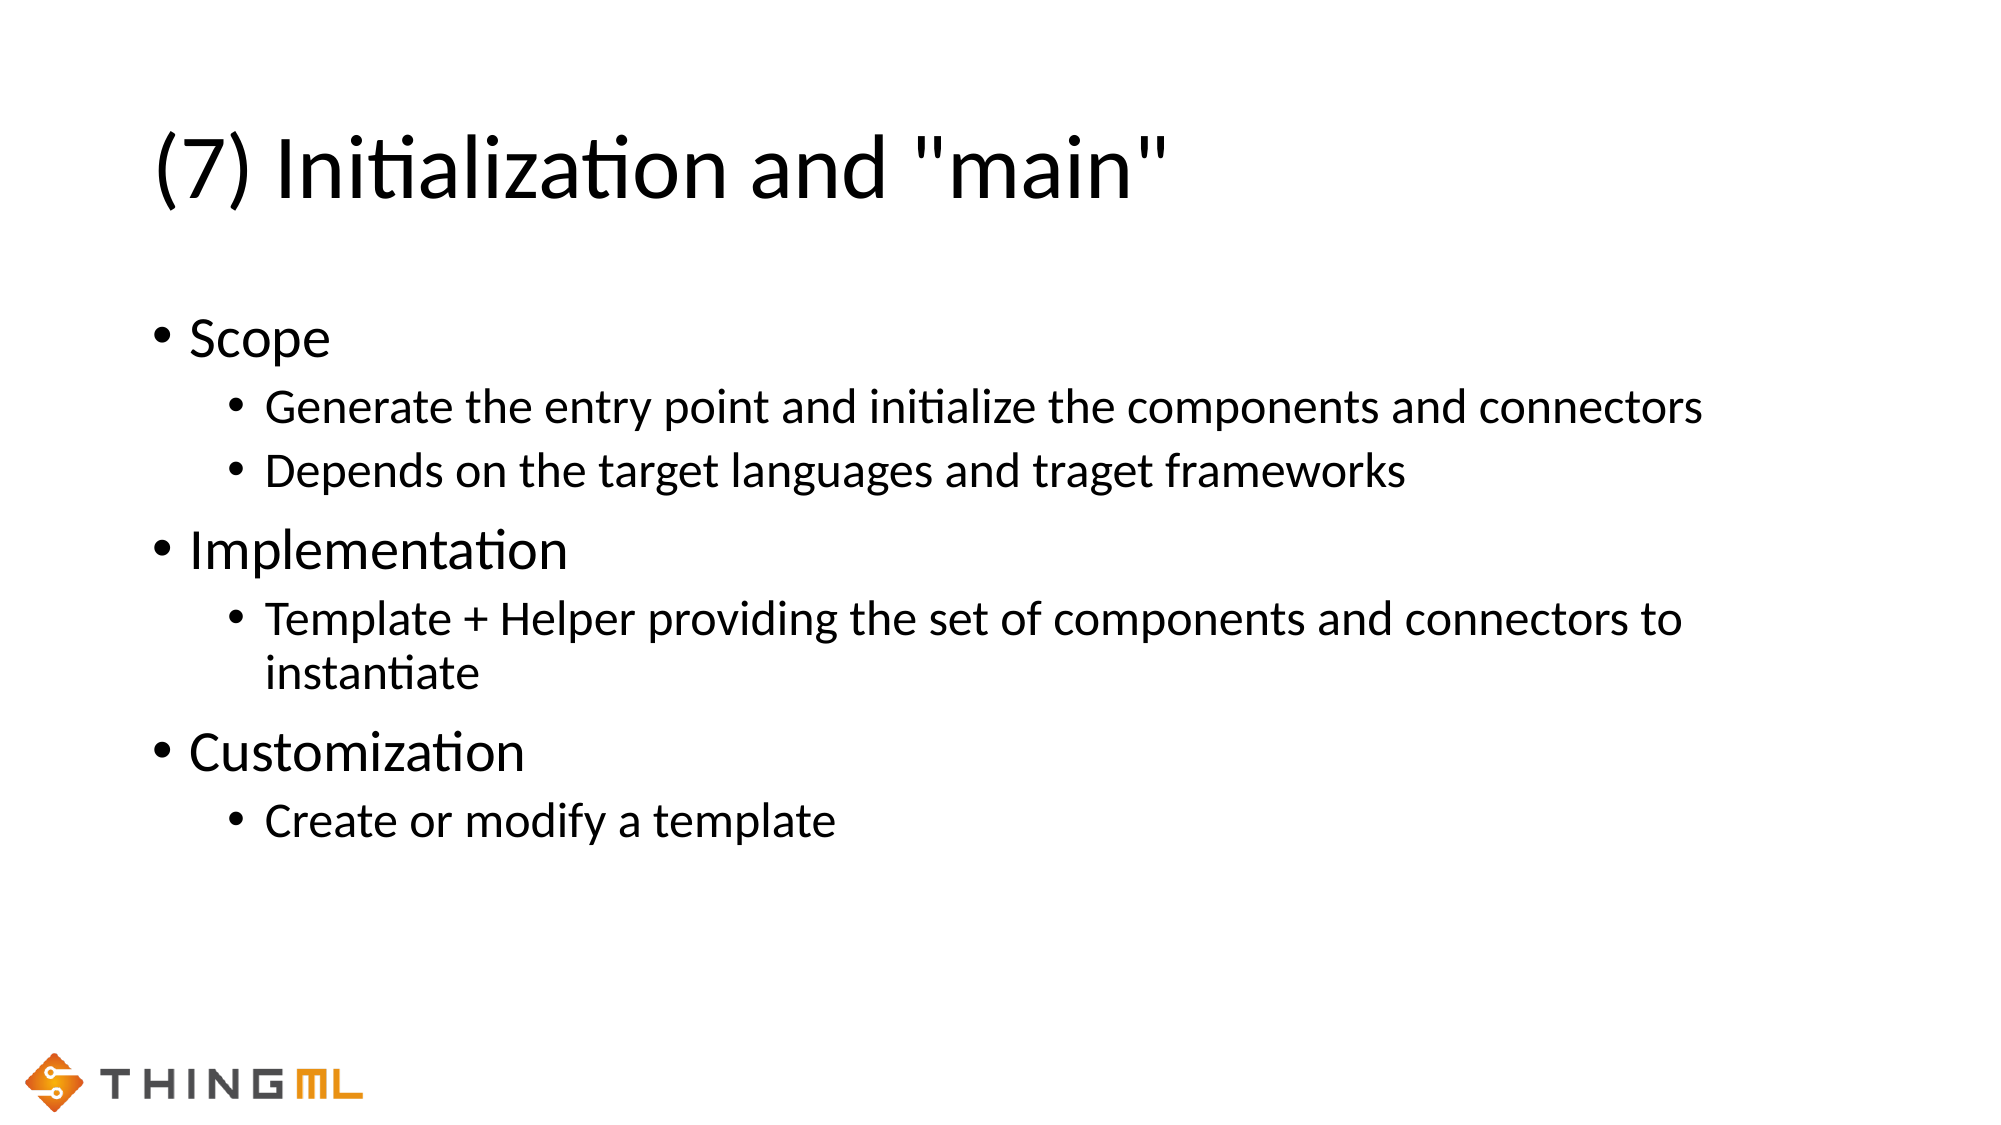

# (7) Initialization and "main"
Scope
Generate the entry point and initialize the components and connectors
Depends on the target languages and traget frameworks
Implementation
Template + Helper providing the set of components and connectors to instantiate
Customization
Create or modify a template